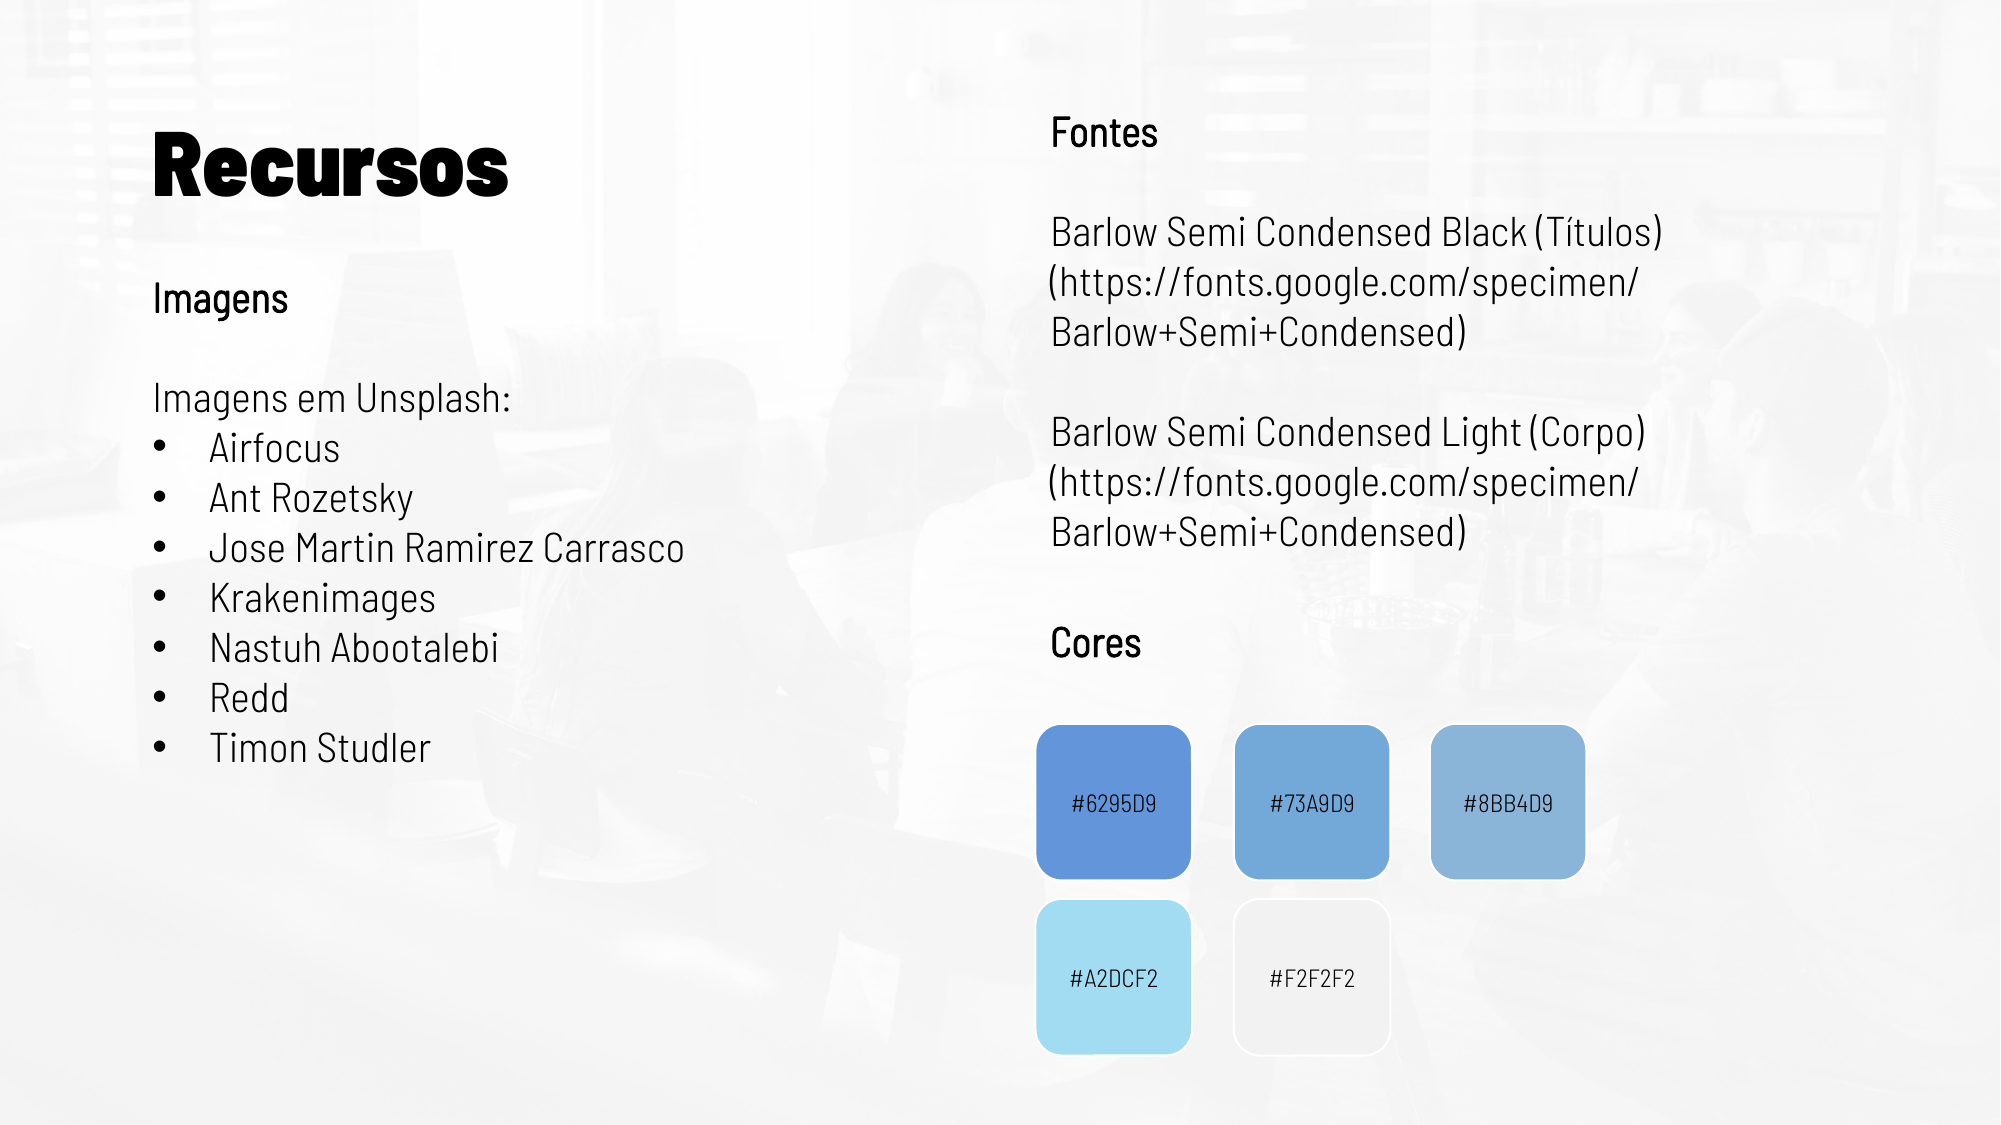

Recursos
Fontes

Barlow Semi Condensed Black (Títulos)
(https://fonts.google.com/specimen/Barlow+Semi+Condensed)

Barlow Semi Condensed Light (Corpo)
(https://fonts.google.com/specimen/Barlow+Semi+Condensed)
Imagens

Imagens em Unsplash:
Airfocus
Ant Rozetsky
Jose Martin Ramirez Carrasco
Krakenimages
Nastuh Abootalebi
Redd
Timon Studler
Cores

#6295D9

#73A9D9

#8BB4D9

#A2DCF2

#F2F2F2